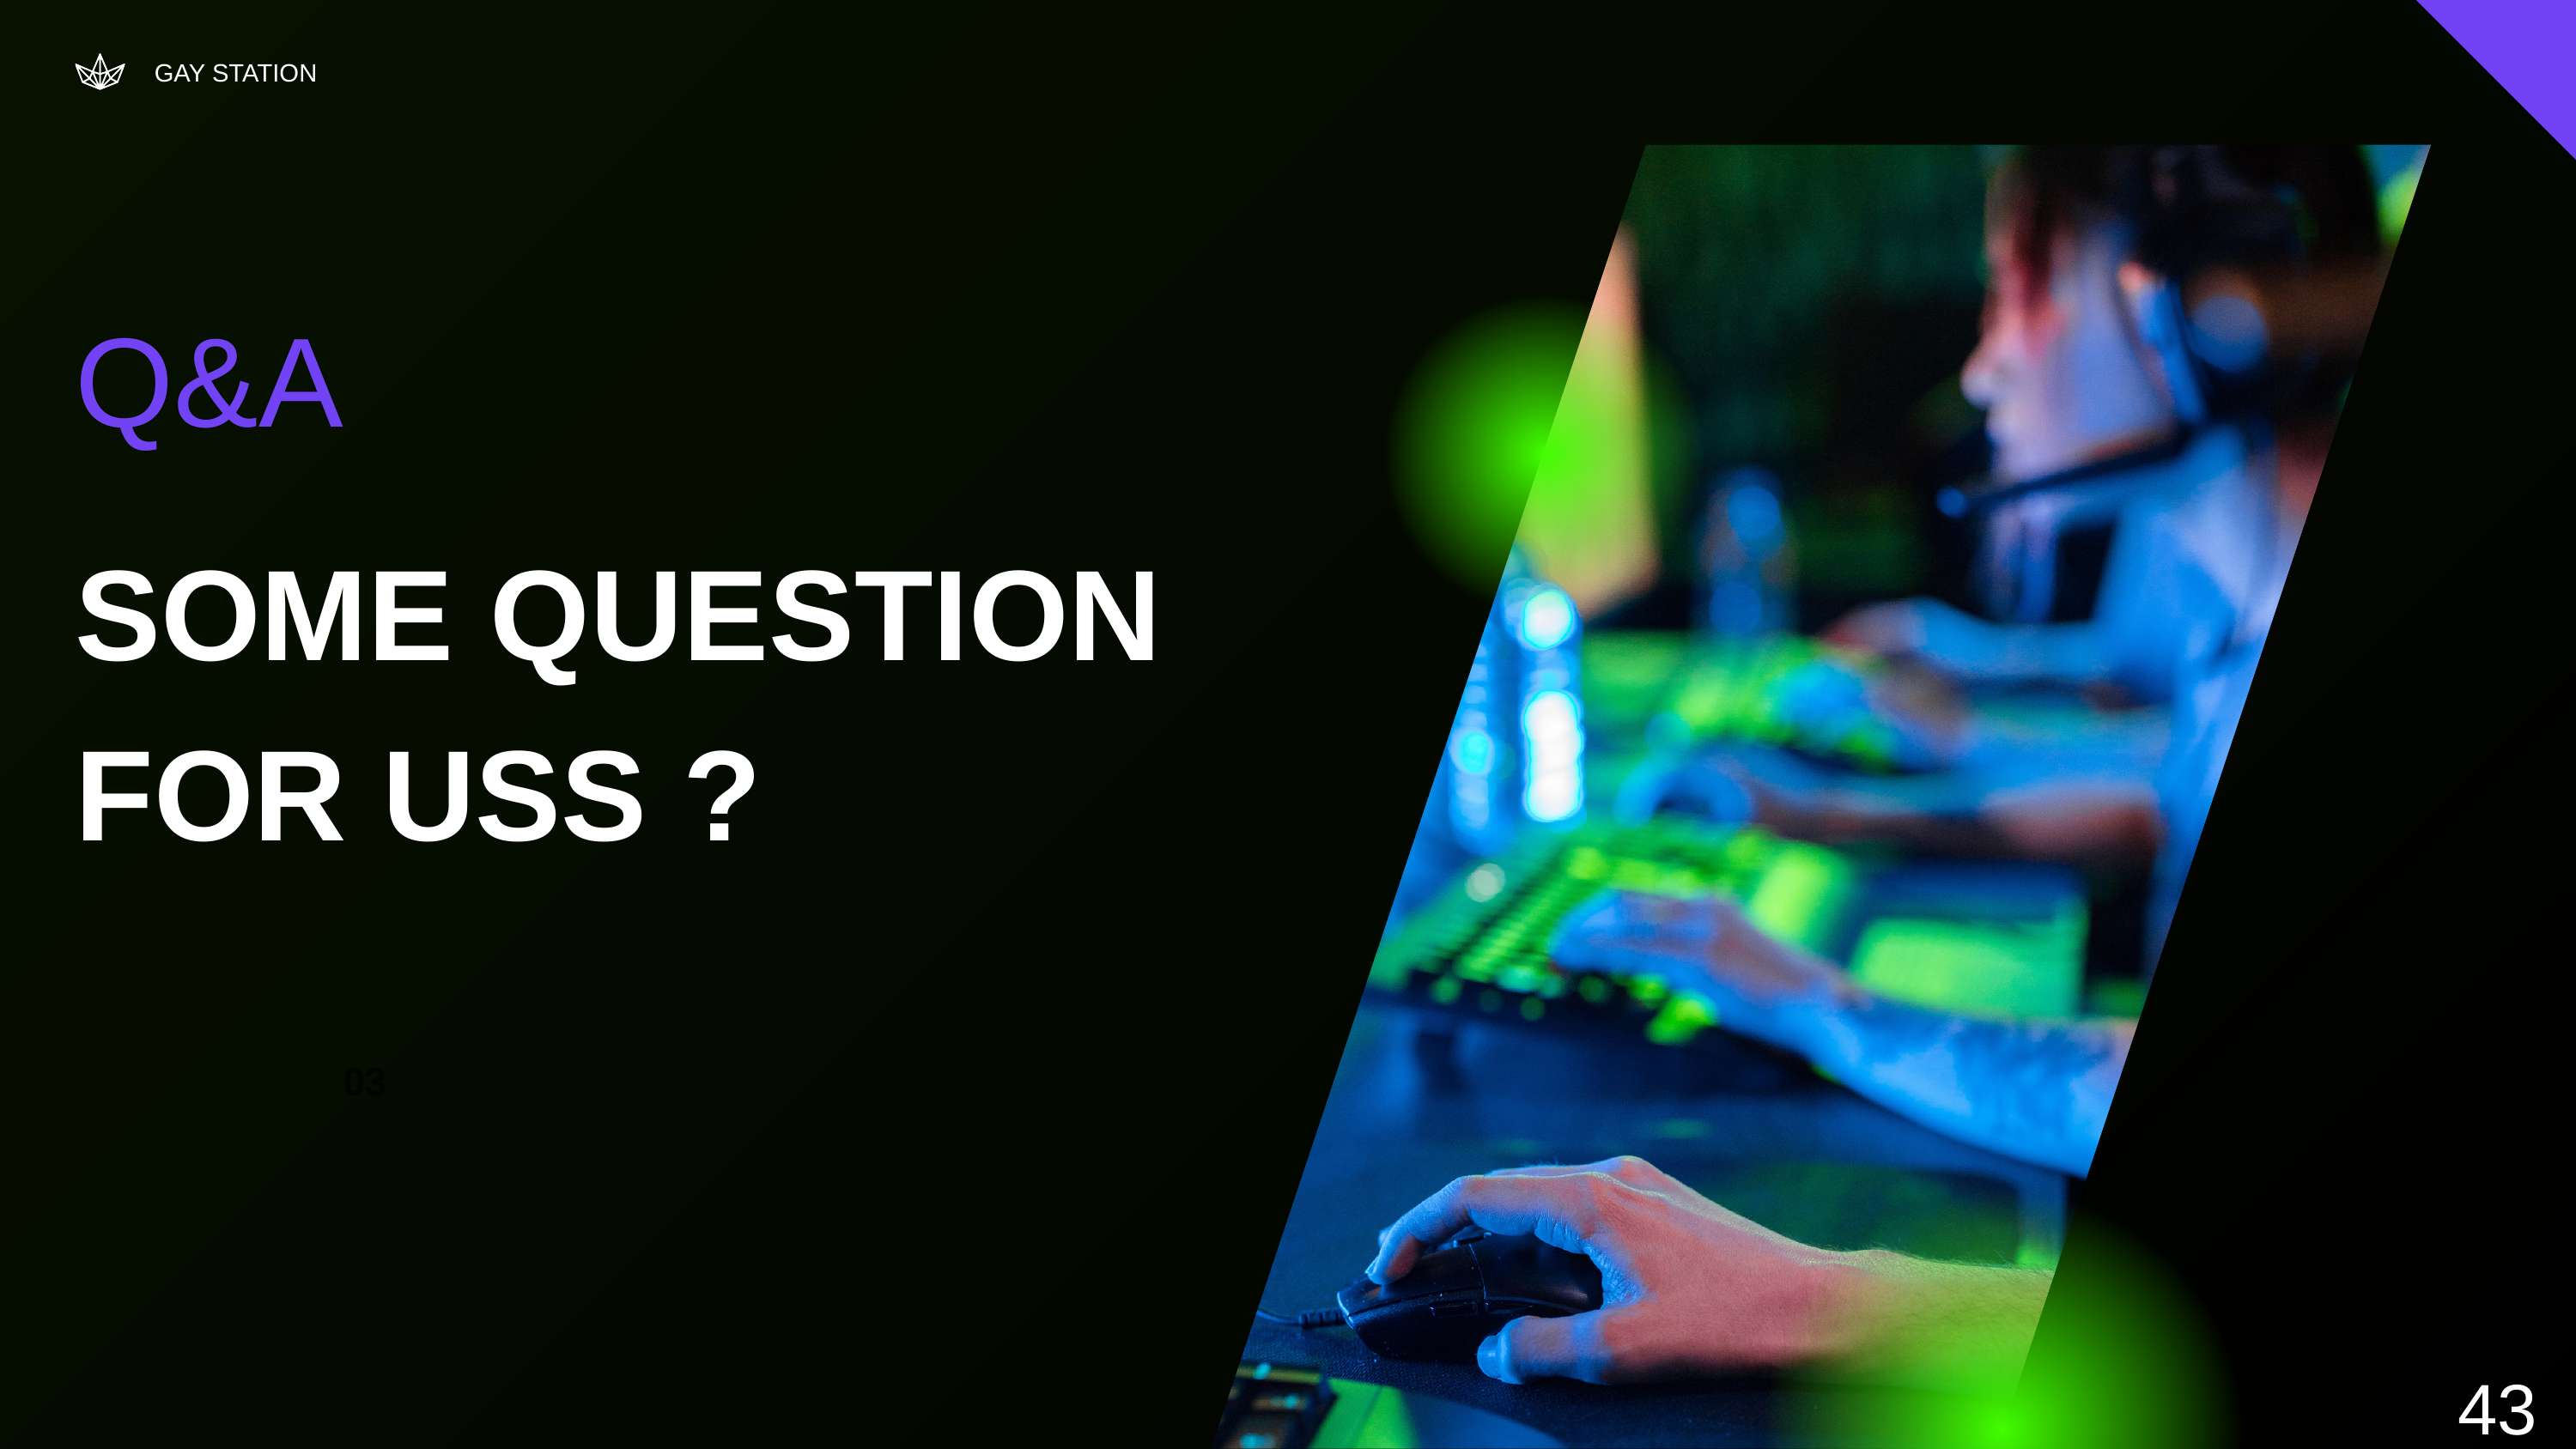

GAY STATION

Q&A
SOME QUESTION FOR USS ?
03

43